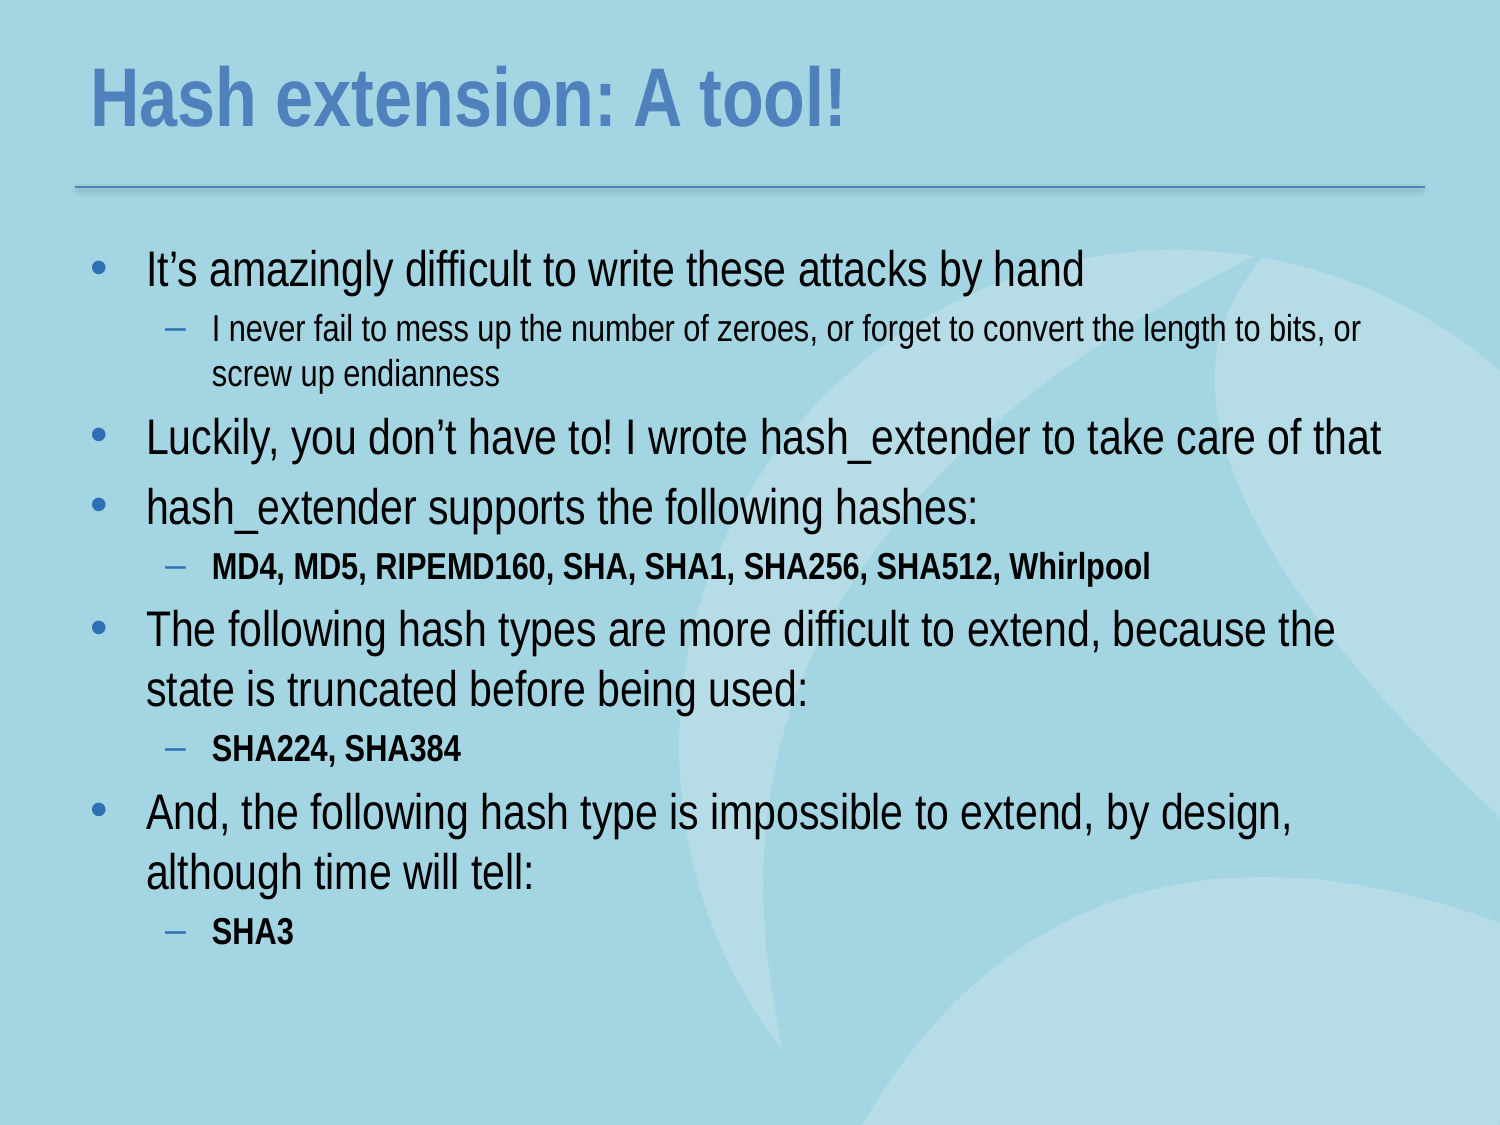

# Hash extension: A tool!
It’s amazingly difficult to write these attacks by hand
I never fail to mess up the number of zeroes, or forget to convert the length to bits, or screw up endianness
Luckily, you don’t have to! I wrote hash_extender to take care of that
hash_extender supports the following hashes:
MD4, MD5, RIPEMD160, SHA, SHA1, SHA256, SHA512, Whirlpool
The following hash types are more difficult to extend, because the state is truncated before being used:
SHA224, SHA384
And, the following hash type is impossible to extend, by design, although time will tell:
SHA3